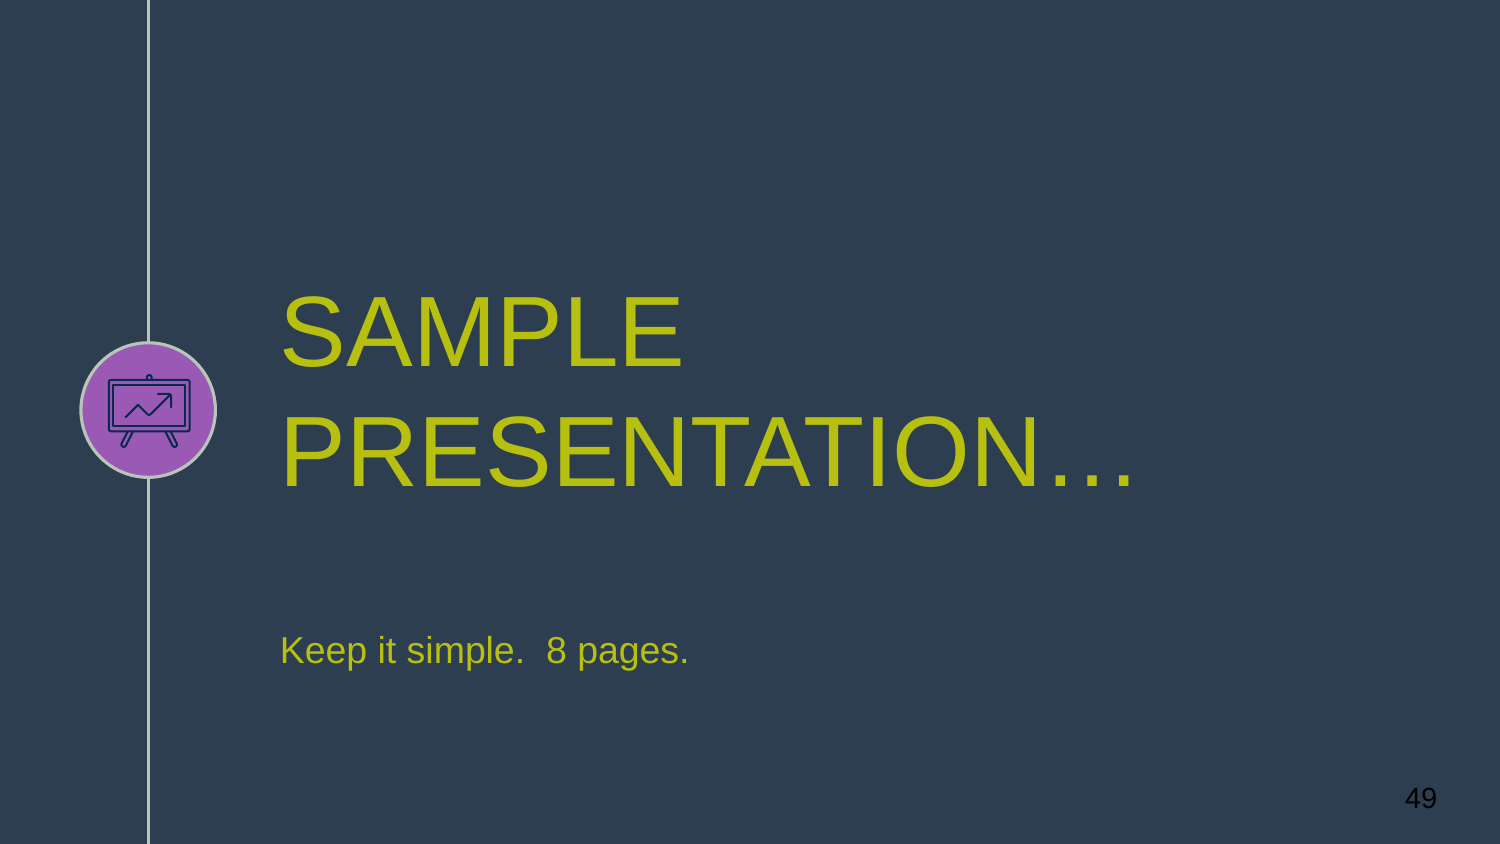

# SAMPLE PRESENTATION…
Keep it simple.  8 pages.

49